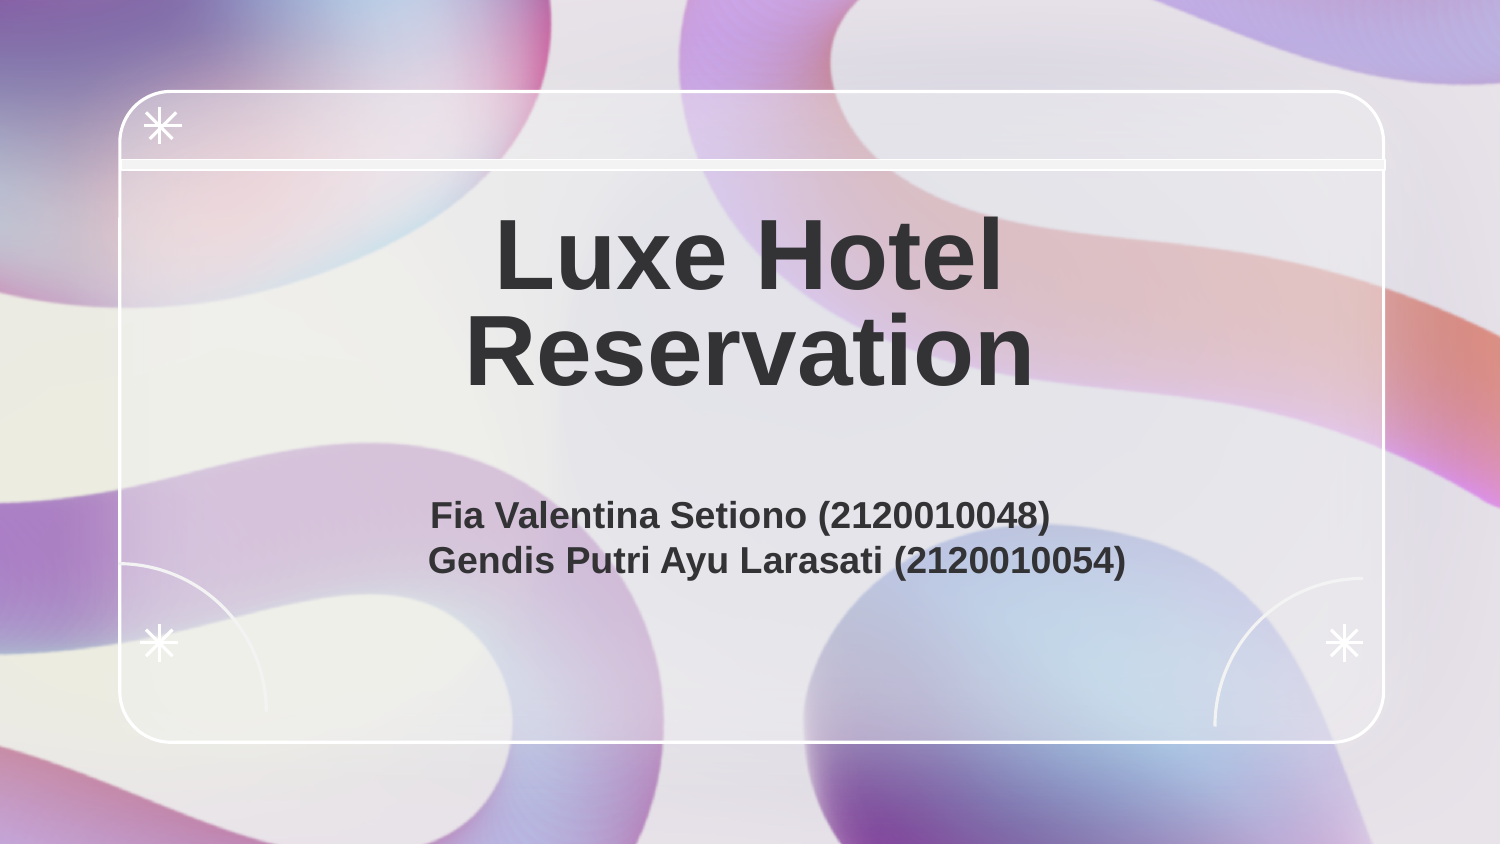

# Luxe Hotel Reservation
Fia Valentina Setiono (2120010048)
       Gendis Putri Ayu Larasati (2120010054)